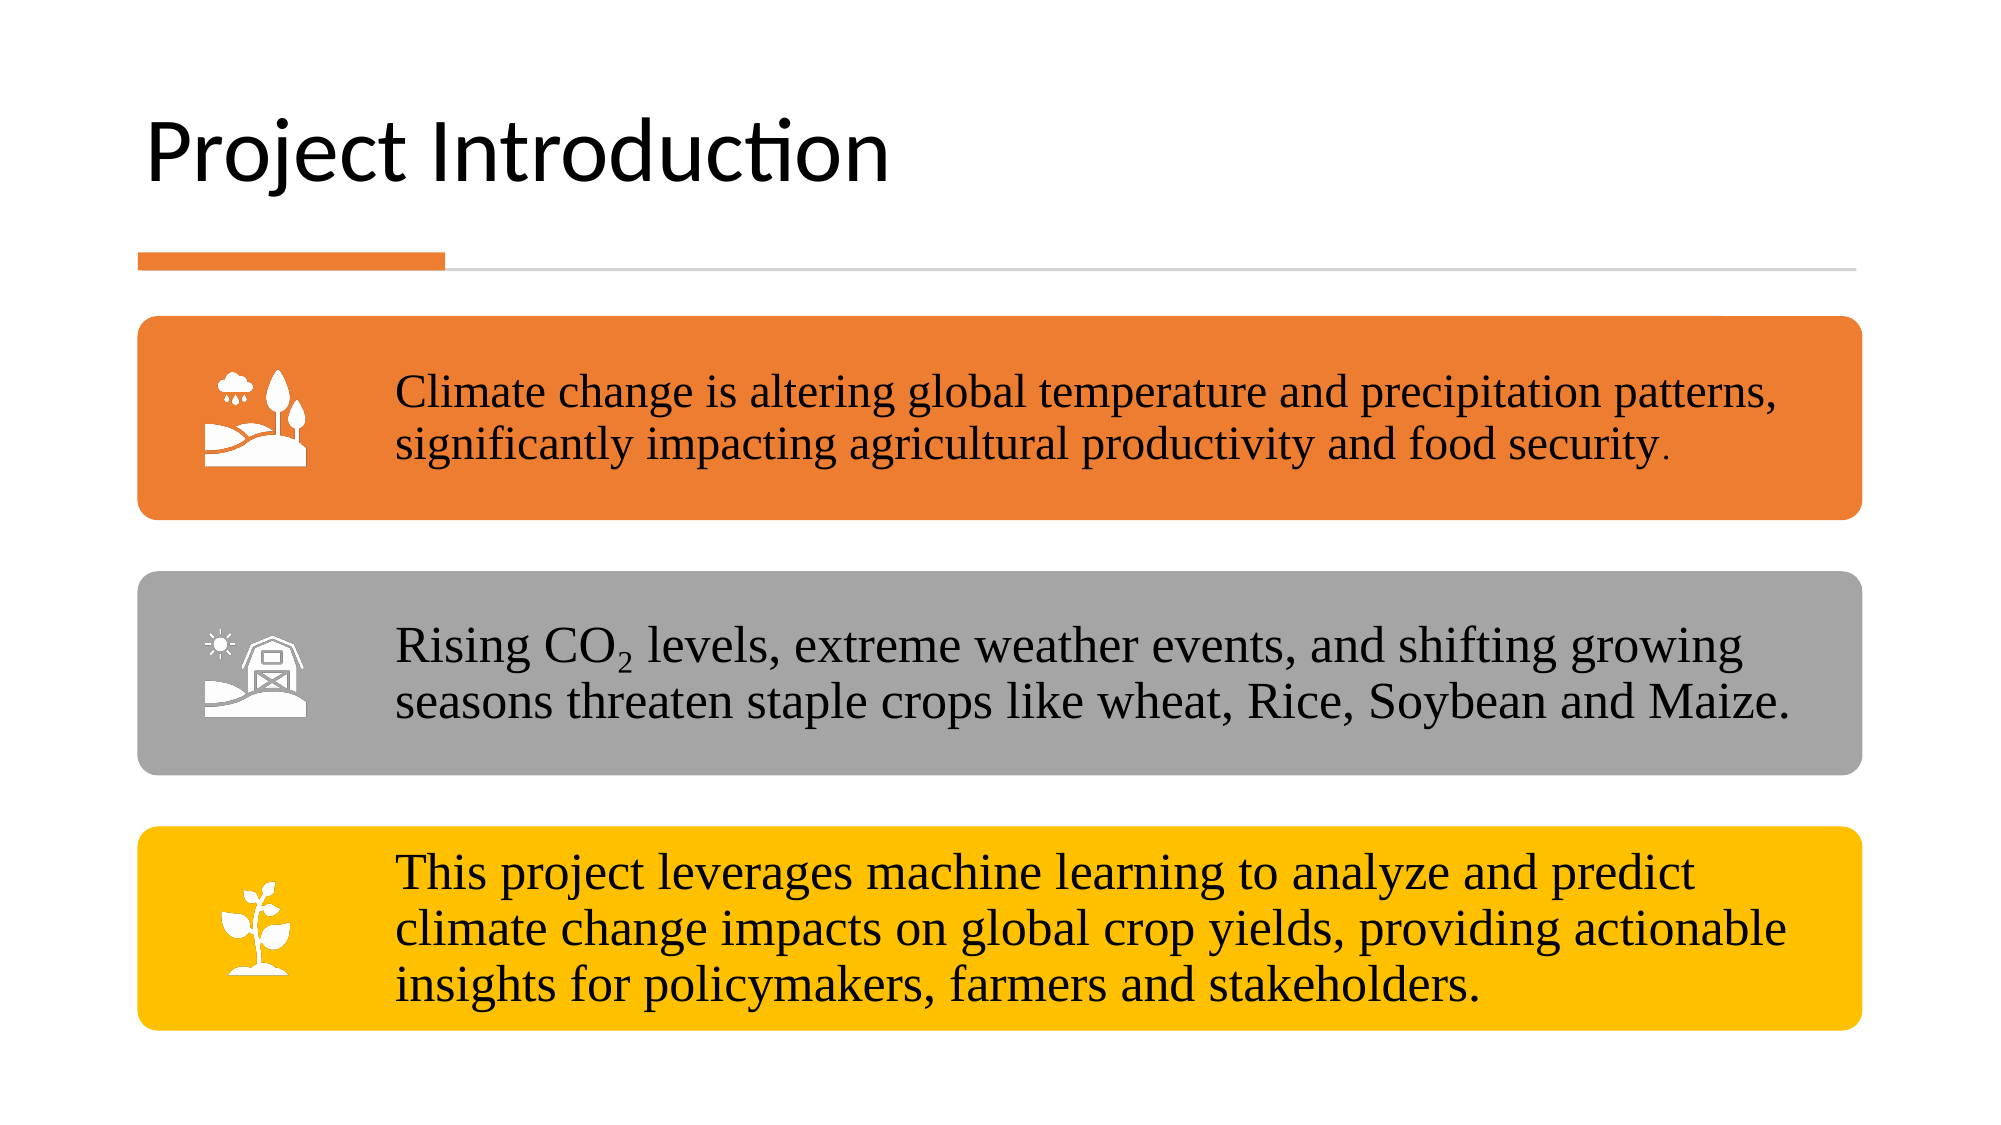

# Project Introduction

Climate change is altering global temperature and precipitation patterns, significantly impacting agricultural productivity and food security.

Rising CO₂ levels, extreme weather events, and shifting growing seasons threaten staple crops like wheat, Rice, Soybean and Maize.

This project leverages machine learning to analyze and predict climate change impacts on global crop yields, providing actionable insights for policymakers, farmers and stakeholders.